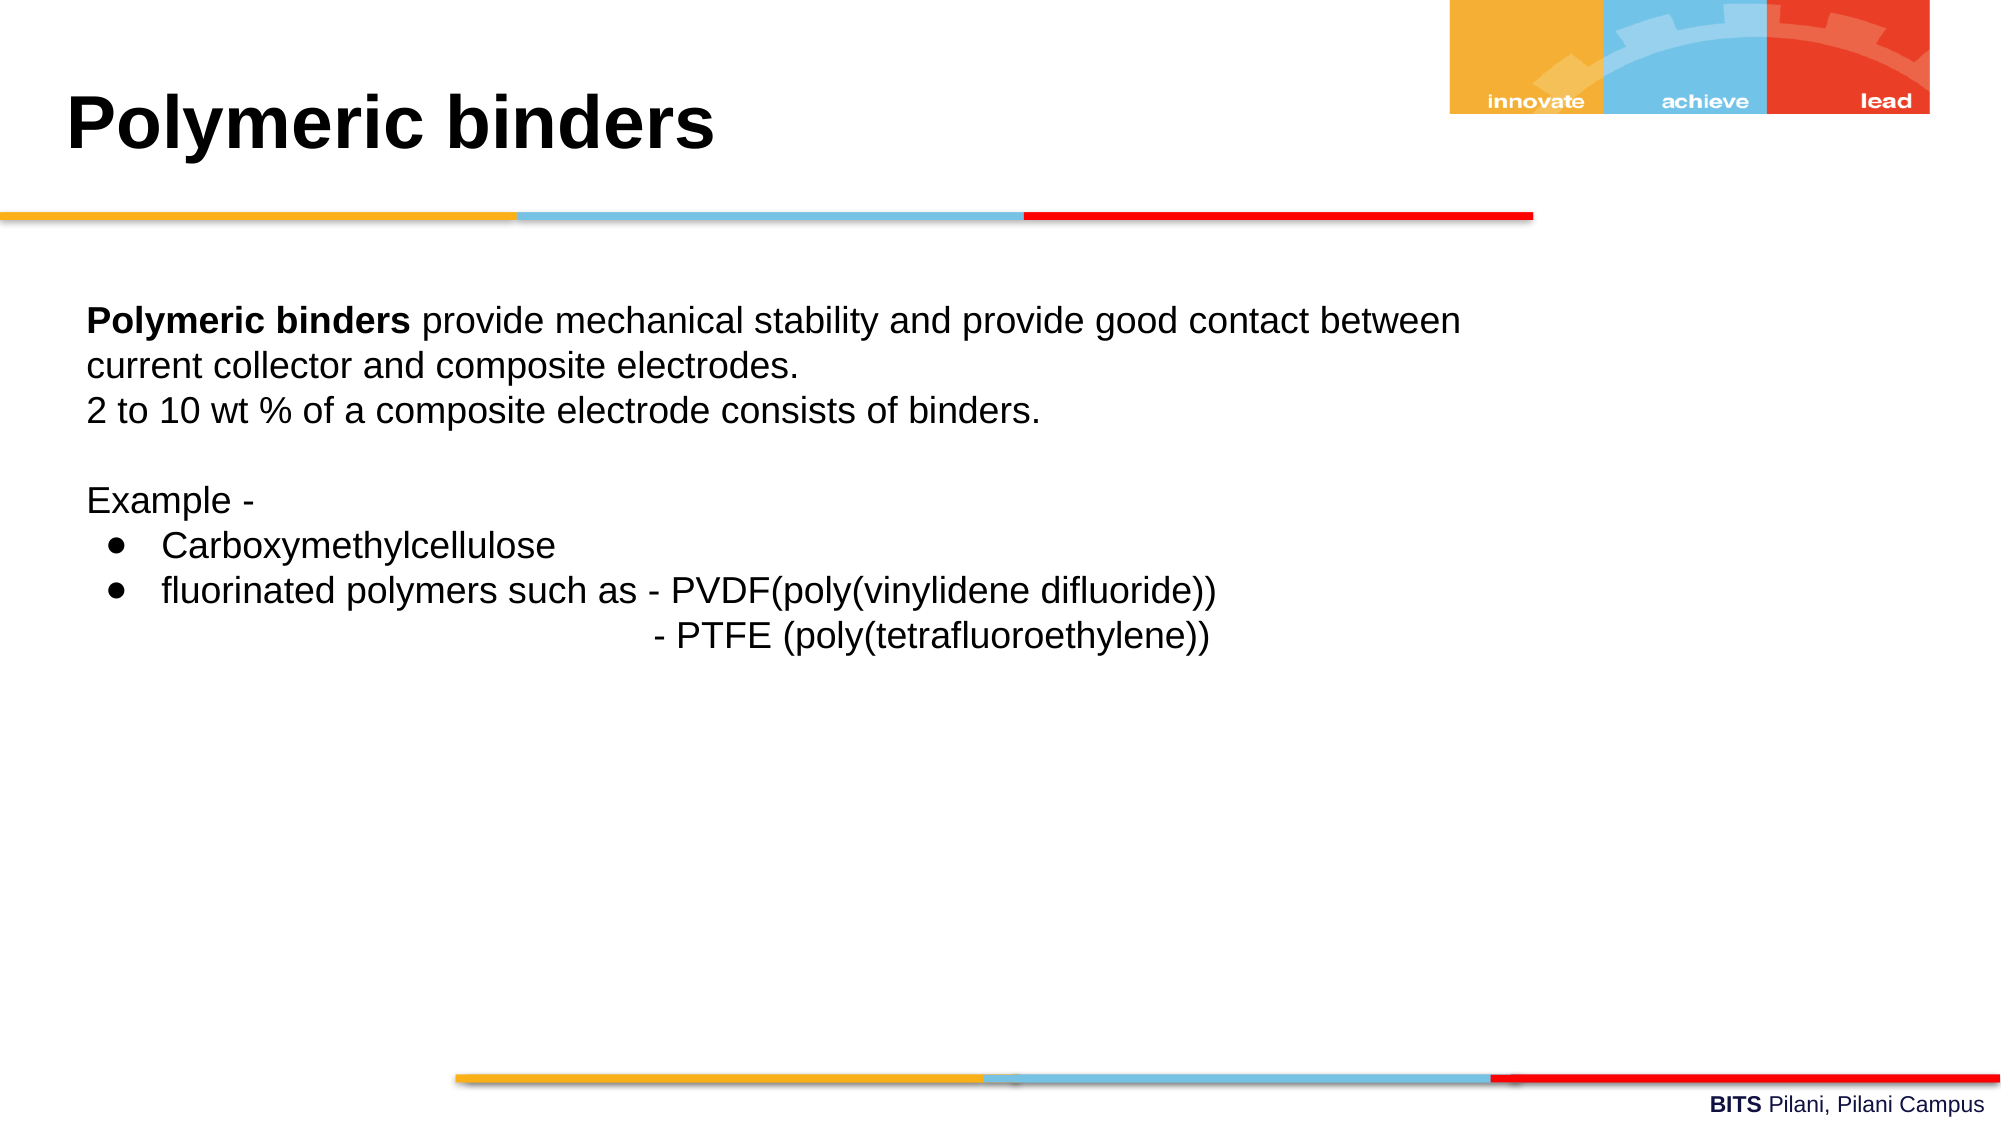

Polymeric binders
Polymeric binders provide mechanical stability and provide good contact between current collector and composite electrodes.
2 to 10 wt % of a composite electrode consists of binders.

Example -
Carboxymethylcellulose
fluorinated polymers such as - PVDF(poly(vinylidene difluoride))
    - PTFE (poly(tetrafluoroethylene))